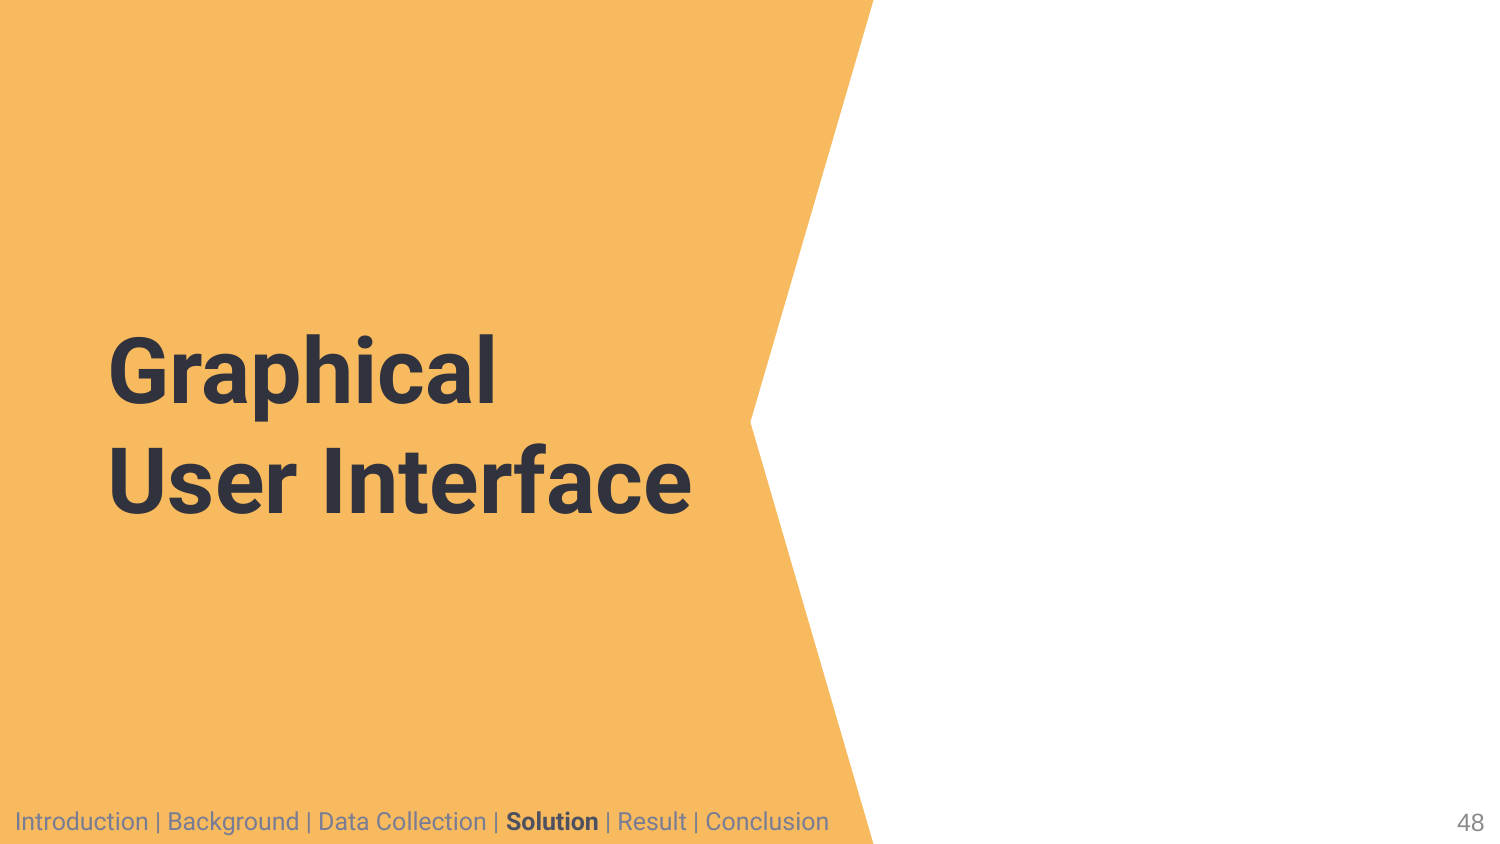

# Graphical User Interface
Introduction | Background | Data Collection | Solution | Result | Conclusion